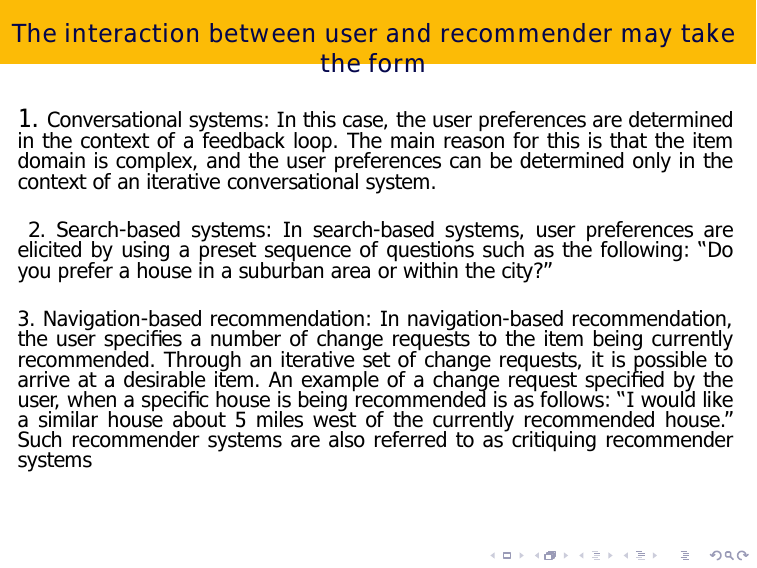

# The interaction between user and recommender may take the form
1. Conversational systems: In this case, the user preferences are determined in the context of a feedback loop. The main reason for this is that the item domain is complex, and the user preferences can be determined only in the context of an iterative conversational system.

 2. Search-based systems: In search-based systems, user preferences are elicited by using a preset sequence of questions such as the following: “Do you prefer a house in a suburban area or within the city?”

3. Navigation-based recommendation: In navigation-based recommendation, the user specifies a number of change requests to the item being currently recommended. Through an iterative set of change requests, it is possible to arrive at a desirable item. An example of a change request specified by the user, when a specific house is being recommended is as follows: “I would like a similar house about 5 miles west of the currently recommended house.” Such recommender systems are also referred to as critiquing recommender systems